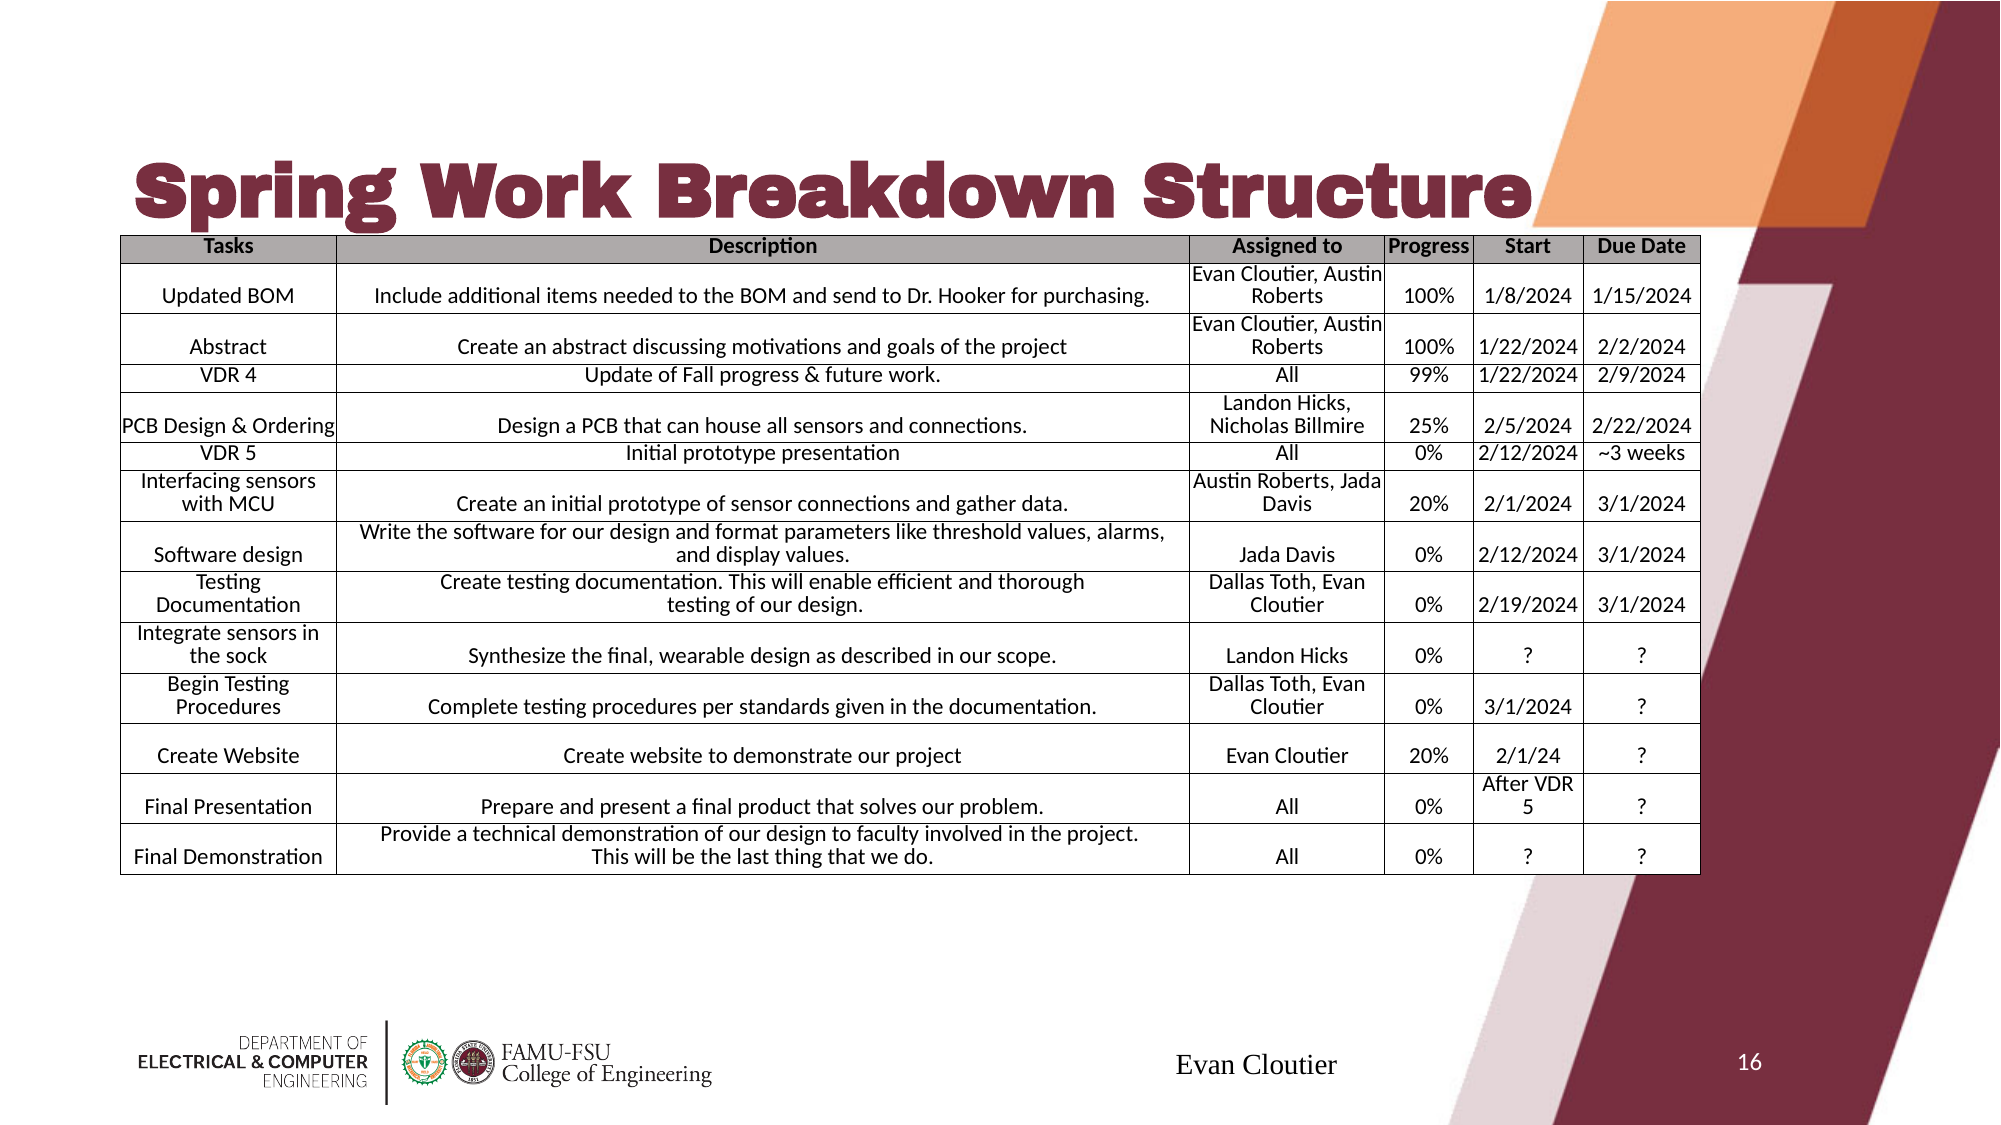

# Spring Work Breakdown Structure
| Tasks | Description | Assigned to | Progress | Start | Due Date |
| --- | --- | --- | --- | --- | --- |
| Updated BOM | Include additional items needed to the BOM and send to Dr. Hooker for purchasing. | Evan Cloutier, Austin Roberts | 100% | 1/8/2024 | 1/15/2024 |
| Abstract | Create an abstract discussing motivations and goals of the project | Evan Cloutier, Austin Roberts | 100% | 1/22/2024 | 2/2/2024 |
| VDR 4 | Update of Fall progress & future work. | All | 99% | 1/22/2024 | 2/9/2024 |
| PCB Design & Ordering | Design a PCB that can house all sensors and connections. | Landon Hicks, Nicholas Billmire | 25% | 2/5/2024 | 2/22/2024 |
| VDR 5 | Initial prototype presentation | All | 0% | 2/12/2024 | ~3 weeks |
| Interfacing sensors with MCU | Create an initial prototype of sensor connections and gather data. | Austin Roberts, Jada Davis | 20% | 2/1/2024 | 3/1/2024 |
| Software design | Write the software for our design and format parameters like threshold values, alarms, and display values. | Jada Davis | 0% | 2/12/2024 | 3/1/2024 |
| Testing Documentation | Create testing documentation. This will enable efficient and thorough testing of our design. | Dallas Toth, Evan Cloutier | 0% | 2/19/2024 | 3/1/2024 |
| Integrate sensors in the sock | Synthesize the final, wearable design as described in our scope. | Landon Hicks | 0% | ? | ? |
| Begin Testing Procedures | Complete testing procedures per standards given in the documentation. | Dallas Toth, Evan Cloutier | 0% | 3/1/2024 | ? |
| Create Website | Create website to demonstrate our project | Evan Cloutier | 20% | 2/1/24 | ? |
| Final Presentation | Prepare and present a final product that solves our problem. | All | 0% | After VDR 5 | ? |
| Final Demonstration | Provide a technical demonstration of our design to faculty involved in the project. This will be the last thing that we do. | All | 0% | ? | ? |
16
Evan Cloutier